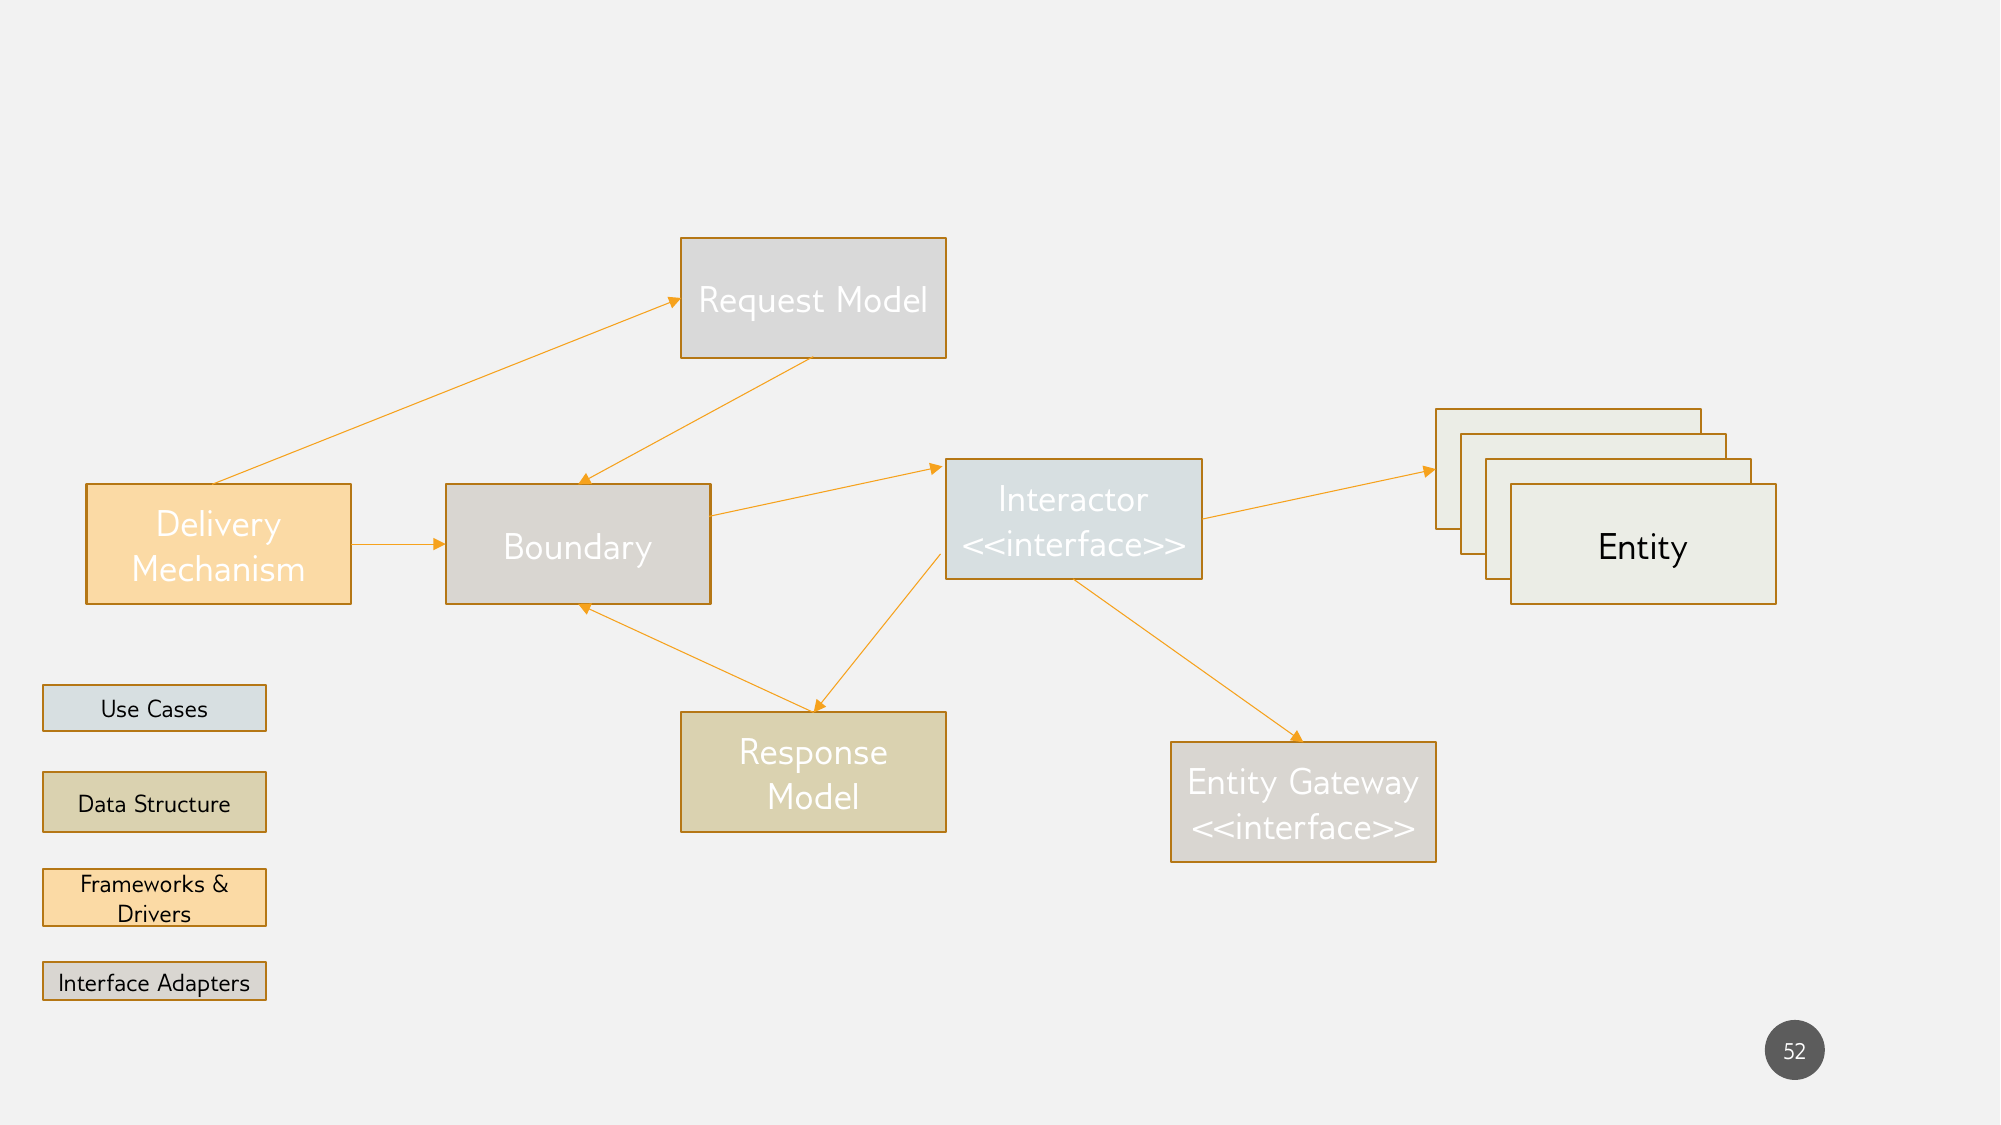

Request Model
Entity
Entity
Interactor
<<interface>>
Entity
Delivery Mechanism
Boundary
Entity
Use Cases
Response Model
Entity Gateway
<<interface>>
Data Structure
Frameworks & Drivers
Interface Adapters
52